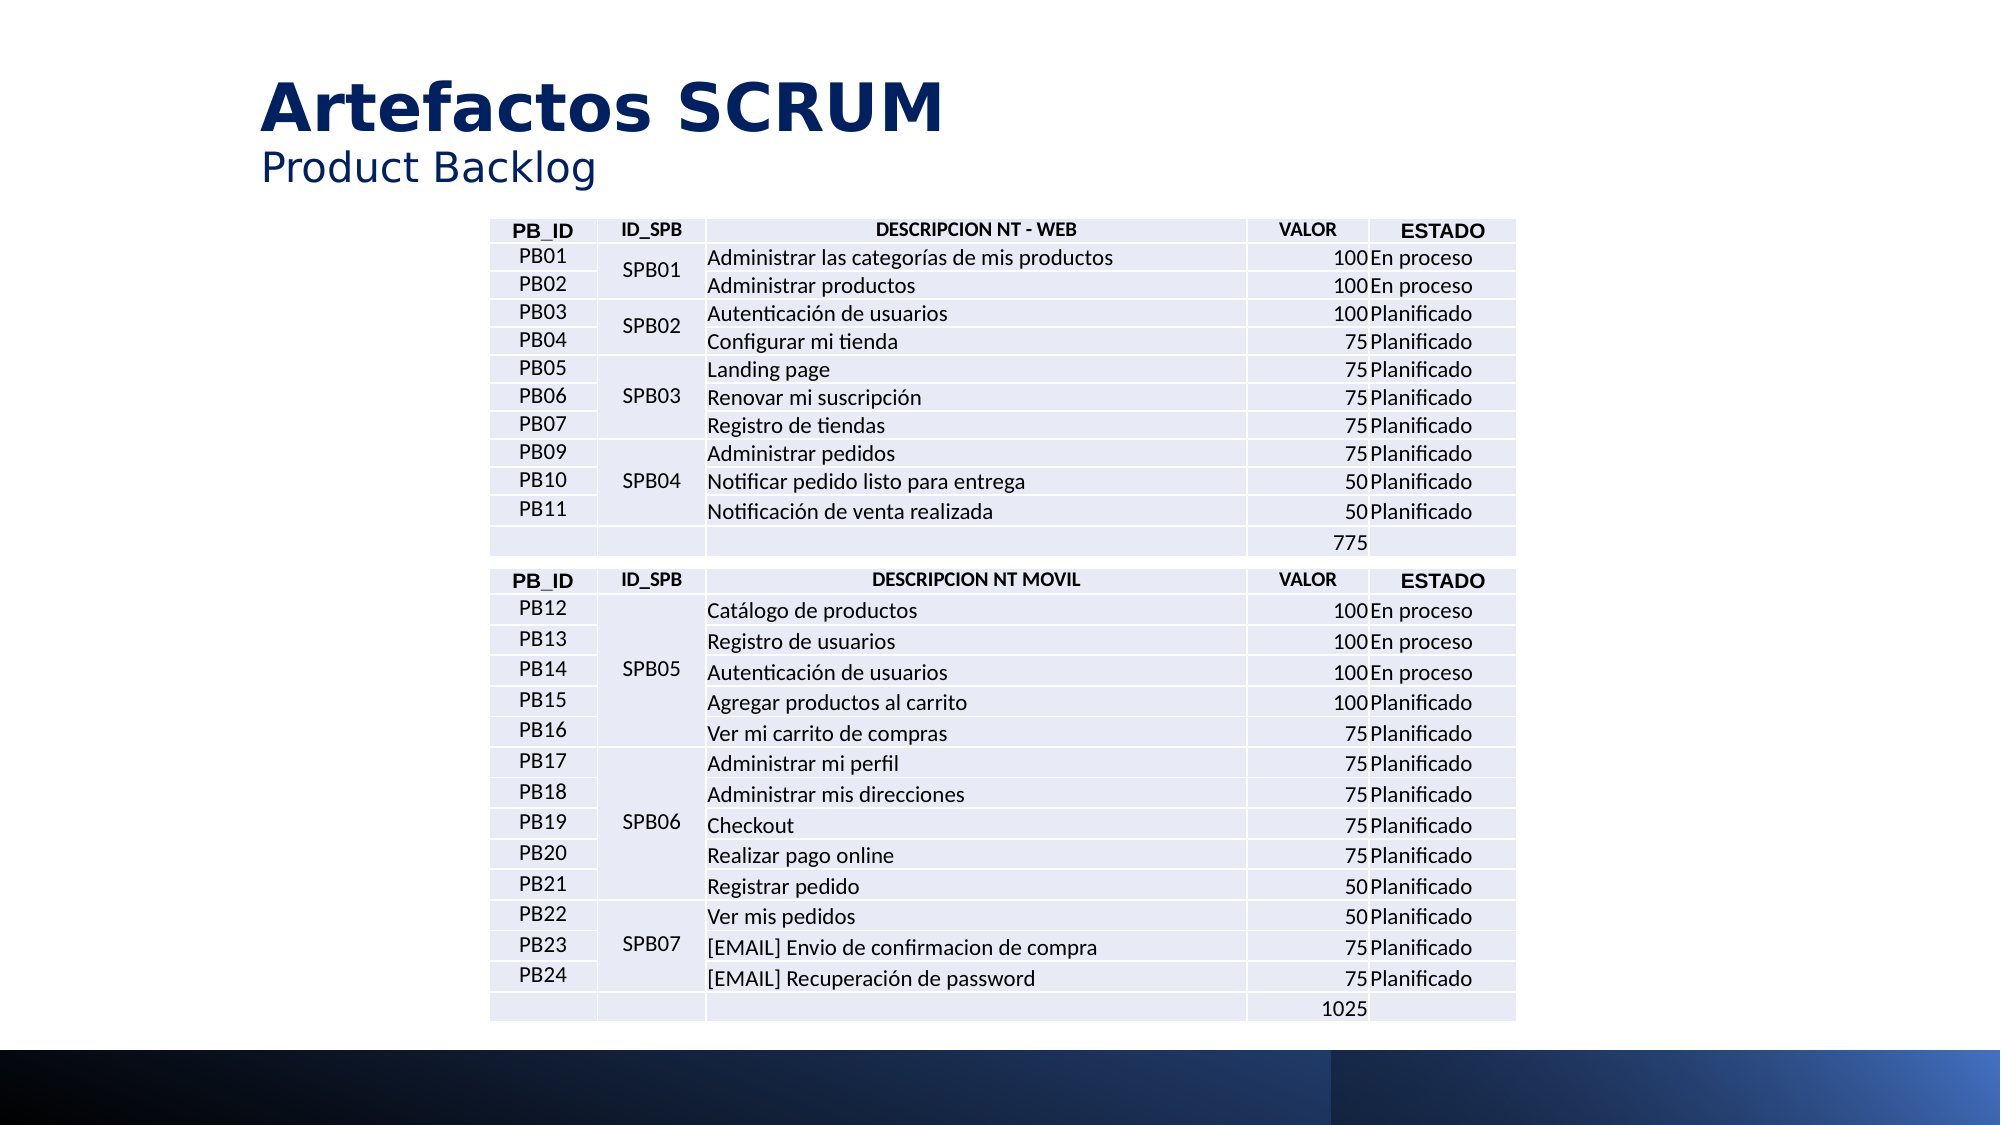

Artefactos SCRUM
Product Backlog

| PB\_ID | ID\_SPB | DESCRIPCION NT - WEB | VALOR | ESTADO |
| --- | --- | --- | --- | --- |
| PB01 | SPB01 | Administrar las categorías de mis productos | 100 | En proceso |
| PB02 |  | Administrar productos | 100 | En proceso |
| PB03 | SPB02 | Autenticación de usuarios | 100 | Planificado |
| PB04 |  | Configurar mi tienda | 75 | Planificado |
| PB05 | SPB03 | Landing page | 75 | Planificado |
| PB06 |  | Renovar mi suscripción | 75 | Planificado |
| PB07 |  | Registro de tiendas | 75 | Planificado |
| PB09 | SPB04 | Administrar pedidos | 75 | Planificado |
| PB10 |  | Notificar pedido listo para entrega | 50 | Planificado |
| PB11 |  | Notificación de venta realizada | 50 | Planificado |
|  |  |  | 775 |  |
| PB\_ID | ID\_SPB | DESCRIPCION NT MOVIL | VALOR | ESTADO |
| --- | --- | --- | --- | --- |
| PB12 | SPB05 | Catálogo de productos | 100 | En proceso |
| PB13 |  | Registro de usuarios | 100 | En proceso |
| PB14 |  | Autenticación de usuarios | 100 | En proceso |
| PB15 |  | Agregar productos al carrito | 100 | Planificado |
| PB16 |  | Ver mi carrito de compras | 75 | Planificado |
| PB17 | SPB06 | Administrar mi perfil | 75 | Planificado |
| PB18 |  | Administrar mis direcciones | 75 | Planificado |
| PB19 |  | Checkout | 75 | Planificado |
| PB20 |  | Realizar pago online | 75 | Planificado |
| PB21 |  | Registrar pedido | 50 | Planificado |
| PB22 | SPB07 | Ver mis pedidos | 50 | Planificado |
| PB23 |  | [EMAIL] Envio de confirmacion de compra | 75 | Planificado |
| PB24 |  | [EMAIL] Recuperación de password | 75 | Planificado |
|  |  |  | 1025 |  |